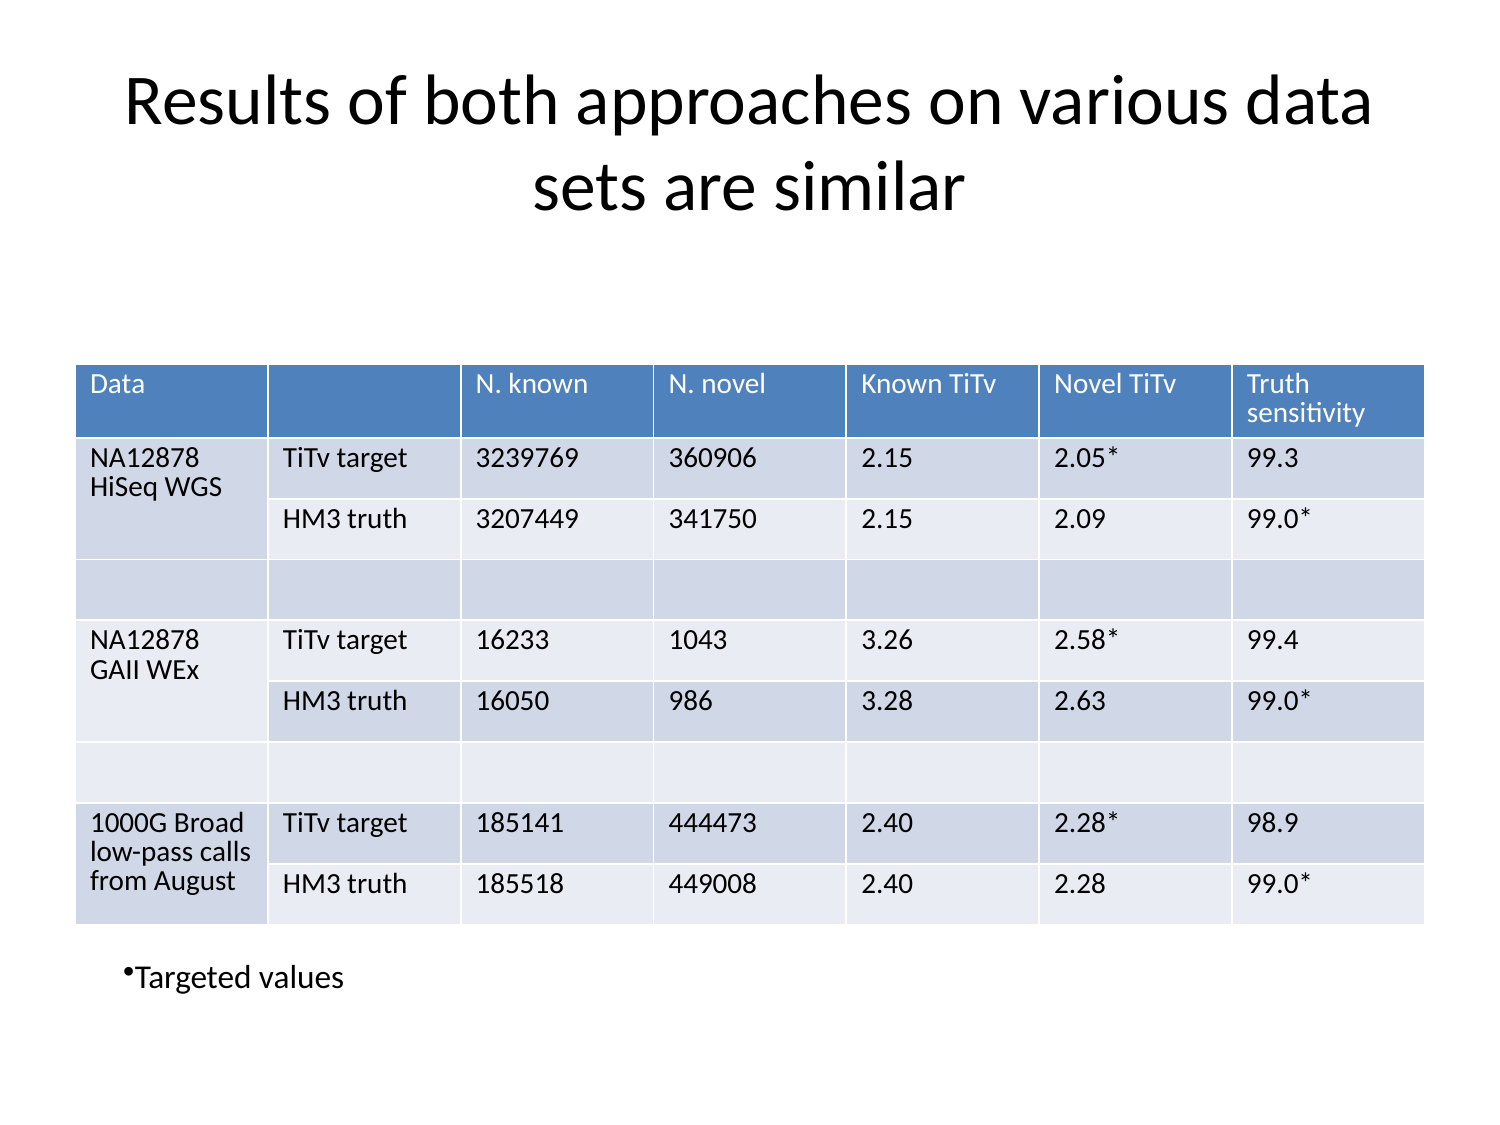

# Results of both approaches on various data sets are similar
| Data |  | N. known | N. novel | Known TiTv | Novel TiTv | Truth sensitivity |
| --- | --- | --- | --- | --- | --- | --- |
| NA12878 HiSeq WGS | TiTv target | 3239769 | 360906 | 2.15 | 2.05\* | 99.3 |
|  | HM3 truth | 3207449 | 341750 | 2.15 | 2.09 | 99.0\* |
|  |  |  |  |  |  |  |
| NA12878 GAII WEx | TiTv target | 16233 | 1043 | 3.26 | 2.58\* | 99.4 |
|  | HM3 truth | 16050 | 986 | 3.28 | 2.63 | 99.0\* |
|  |  |  |  |  |  |  |
| 1000G Broad low-pass calls from August | TiTv target | 185141 | 444473 | 2.40 | 2.28\* | 98.9 |
|  | HM3 truth | 185518 | 449008 | 2.40 | 2.28 | 99.0\* |
Targeted values